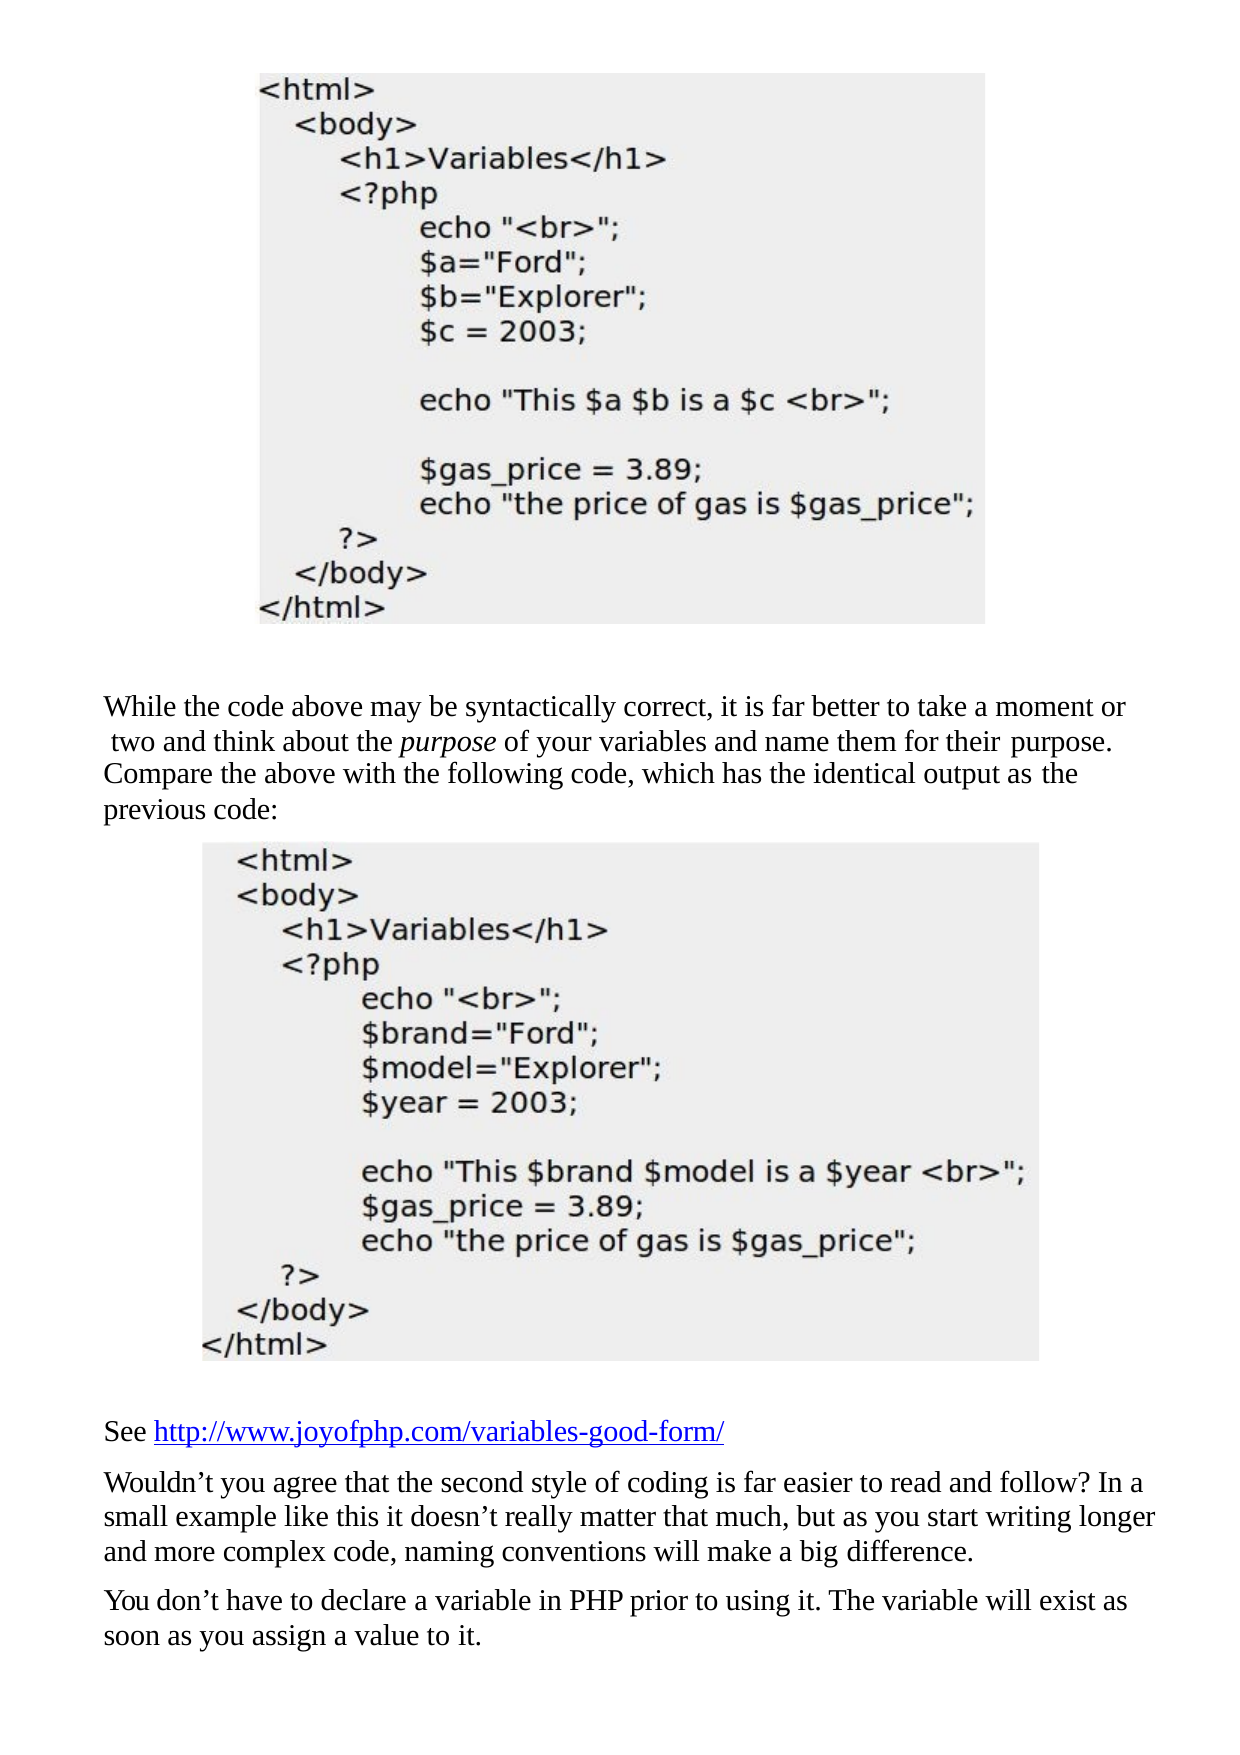

While the code above may be syntactically correct, it is far better to take a moment or  two and think about the purpose of your variables and name them for their purpose.
Compare the above with the following code, which has the identical output as the
previous code:

See http://www.joyofphp.com/variables-good-form/
Wouldn’t you agree that the second style of coding is far easier to read and follow? In a  small example like this it doesn’t really matter that much, but as you start writing longer  and more complex code, naming conventions will make a big difference.
You don’t have to declare a variable in PHP prior to using it. The variable will exist as  soon as you assign a value to it.